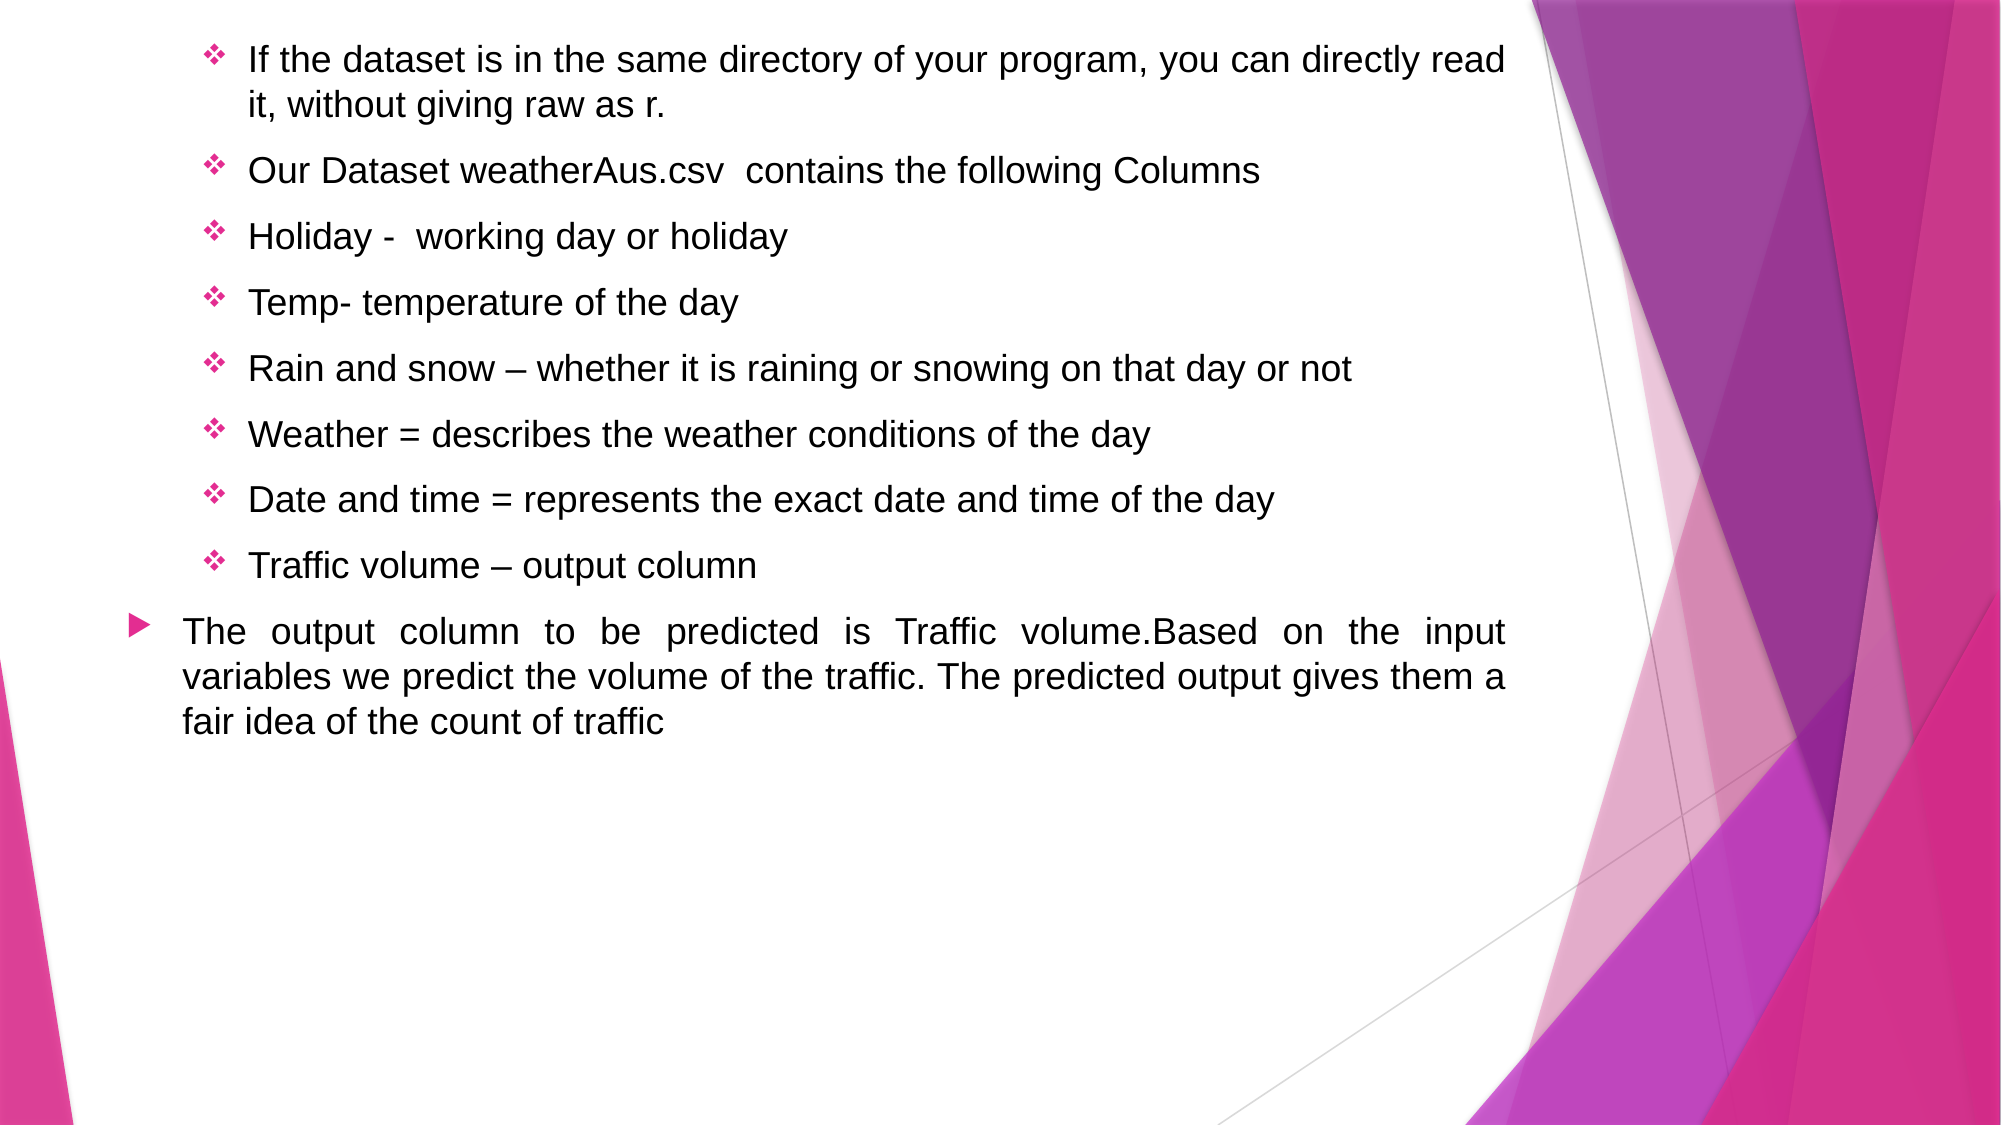

If the dataset is in the same directory of your program, you can directly read it, without giving raw as r.
Our Dataset weatherAus.csv  contains the following Columns
Holiday -  working day or holiday
Temp- temperature of the day
Rain and snow – whether it is raining or snowing on that day or not
Weather = describes the weather conditions of the day
Date and time = represents the exact date and time of the day
Traffic volume – output column
The output column to be predicted is Traffic volume.Based on the input variables we predict the volume of the traffic. The predicted output gives them a fair idea of the count of traffic